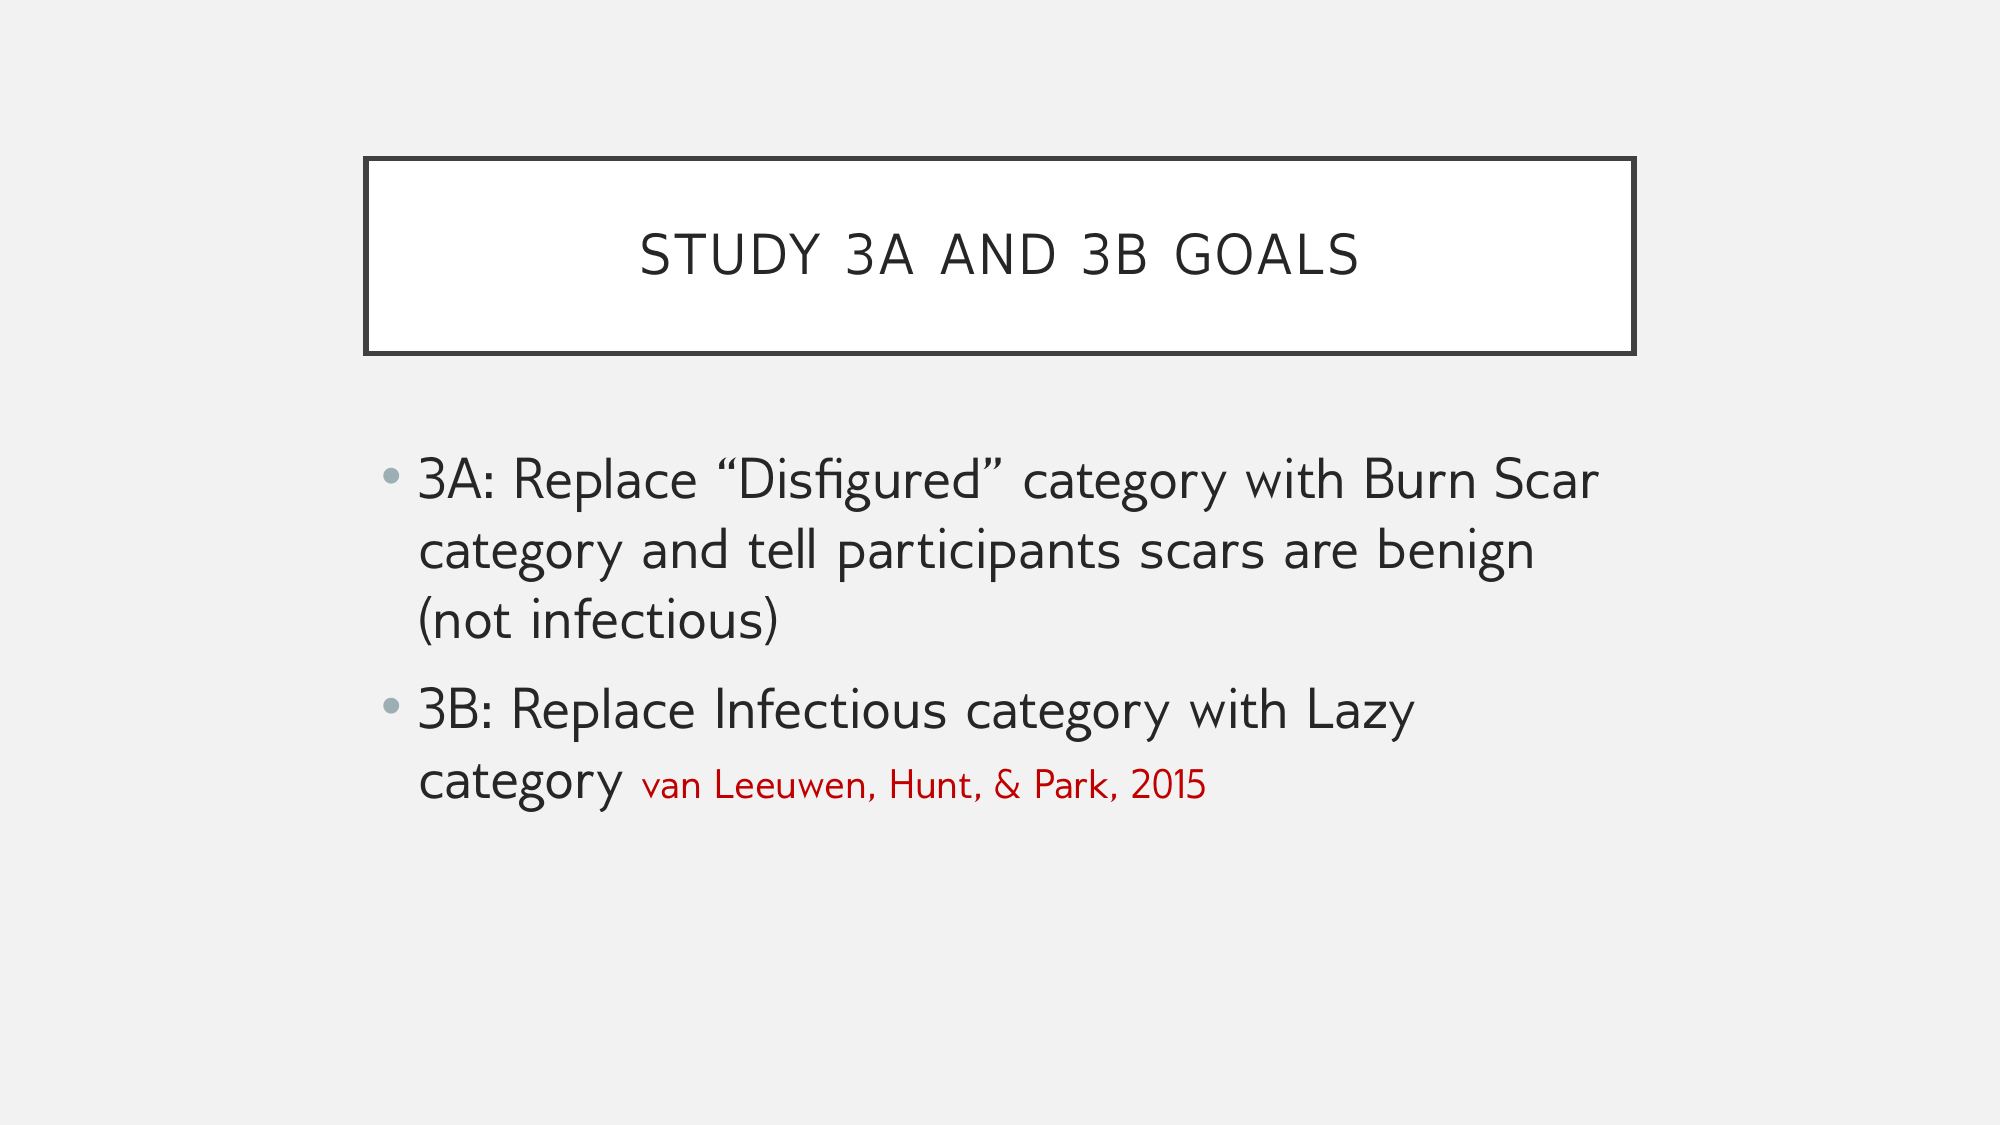

# Study 3A and 3B goals
3A: Replace “Disfigured” category with Burn Scar category and tell participants scars are benign (not infectious)
3B: Replace Infectious category with Lazy category van Leeuwen, Hunt, & Park, 2015